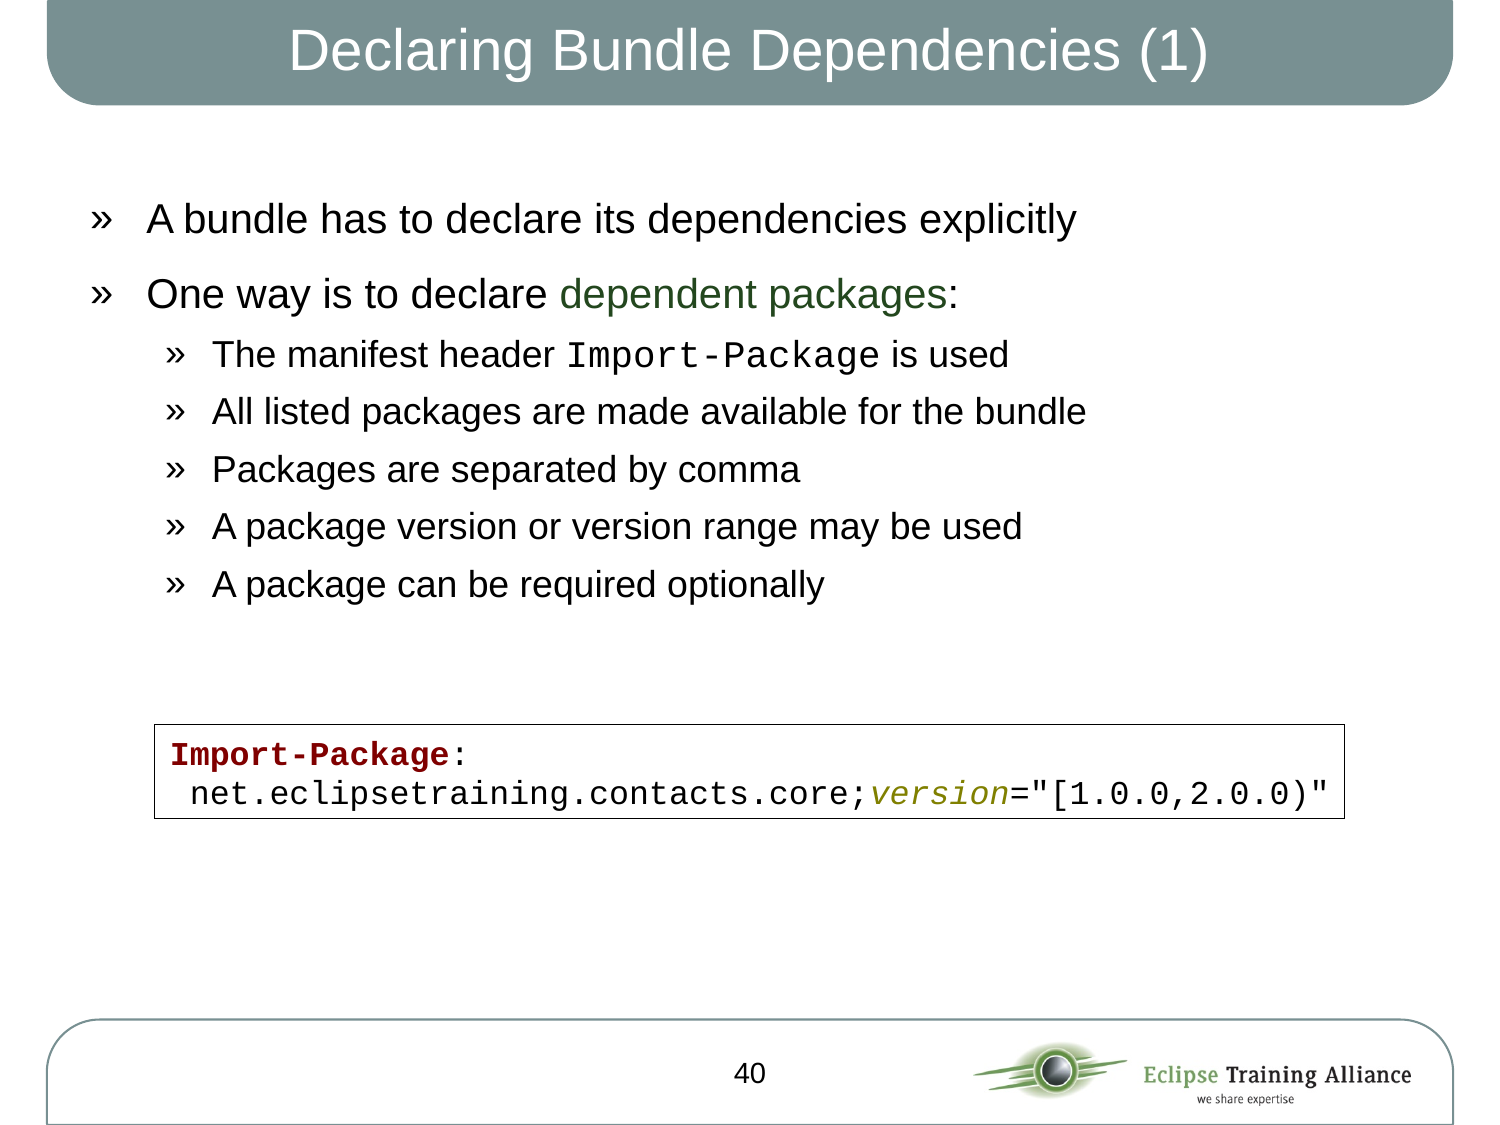

# Declaring Bundle Dependencies (1)
A bundle has to declare its dependencies explicitly
One way is to declare dependent packages:
The manifest header Import-Package is used
All listed packages are made available for the bundle
Packages are separated by comma
A package version or version range may be used
A package can be required optionally
Import-Package:
 net.eclipsetraining.contacts.core;version="[1.0.0,2.0.0)"